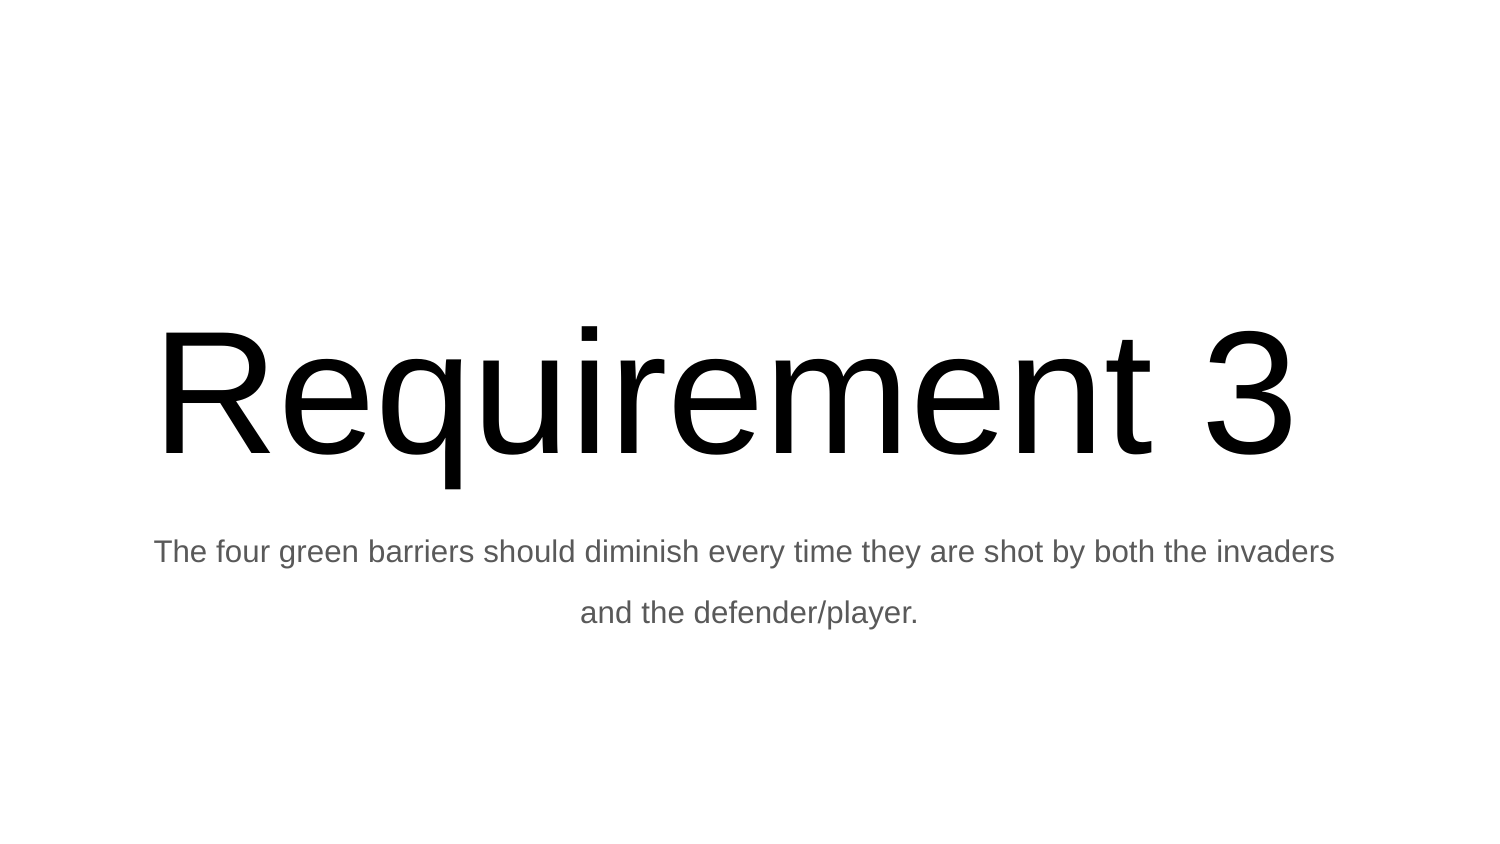

# Requirement 3
The four green barriers should diminish every time they are shot by both the invaders
and the defender/player.